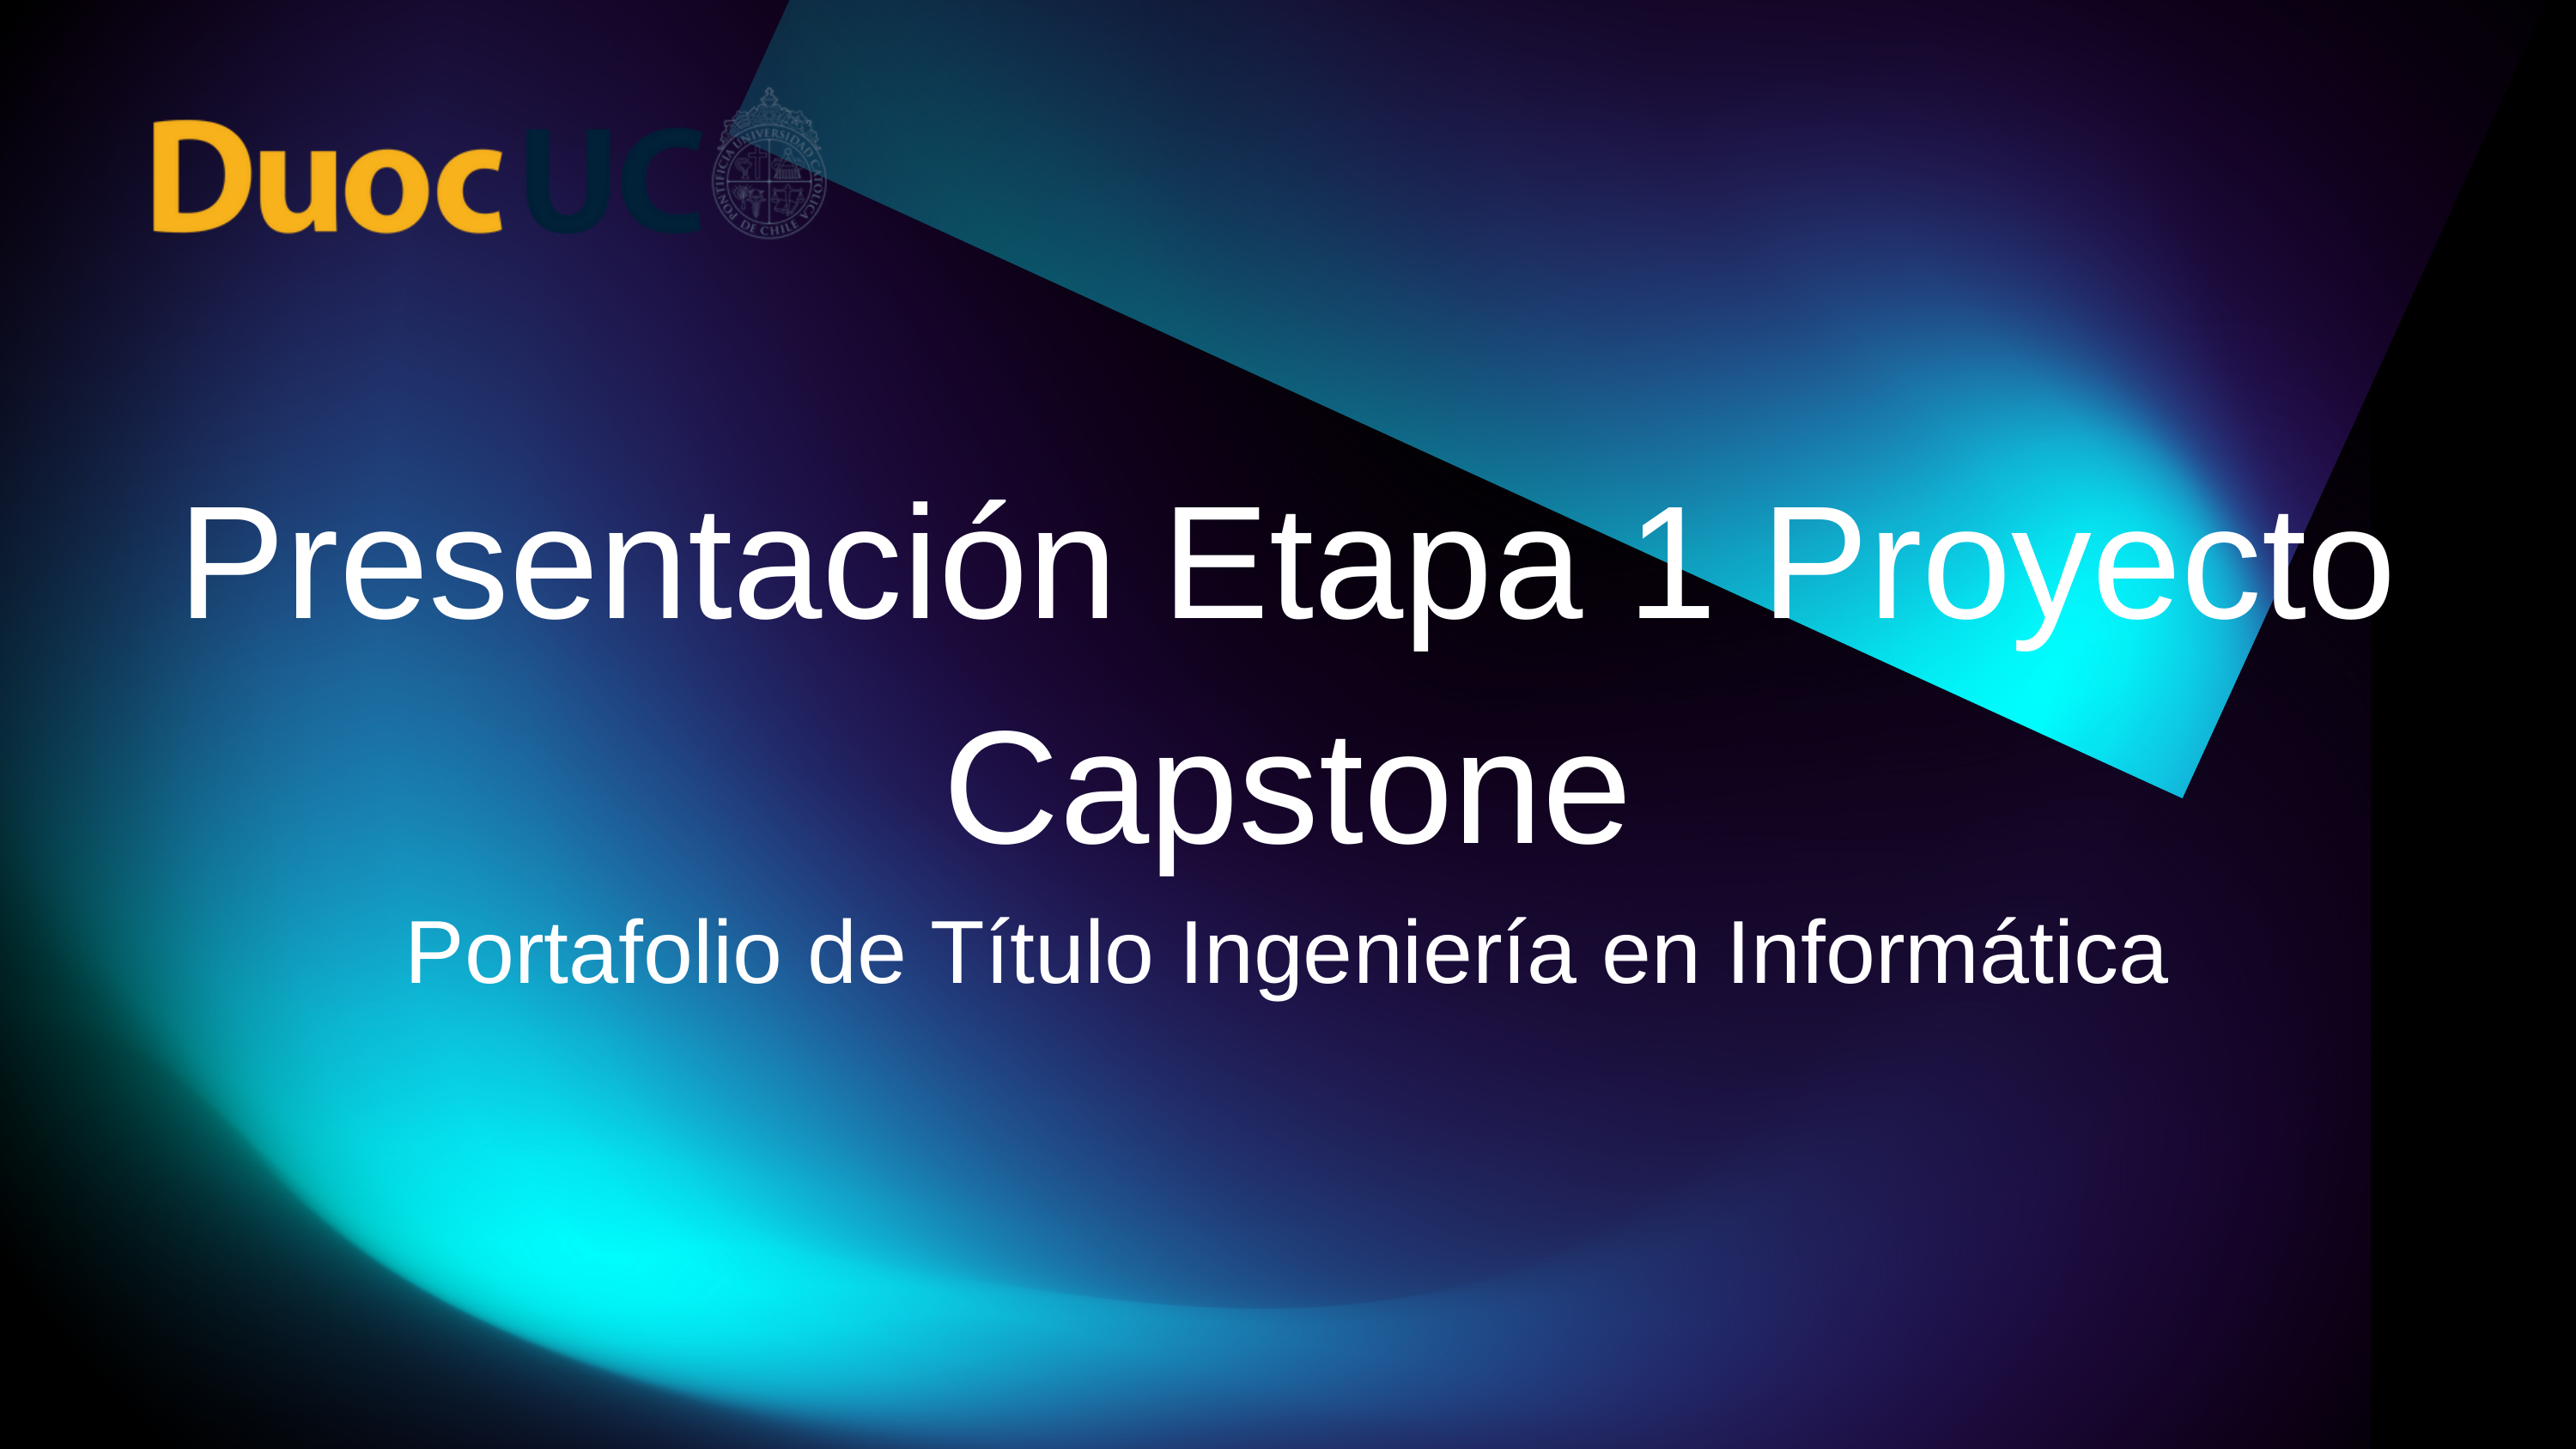

Presentación Etapa 1 Proyecto Capstone
Portafolio de Título Ingeniería en Informática